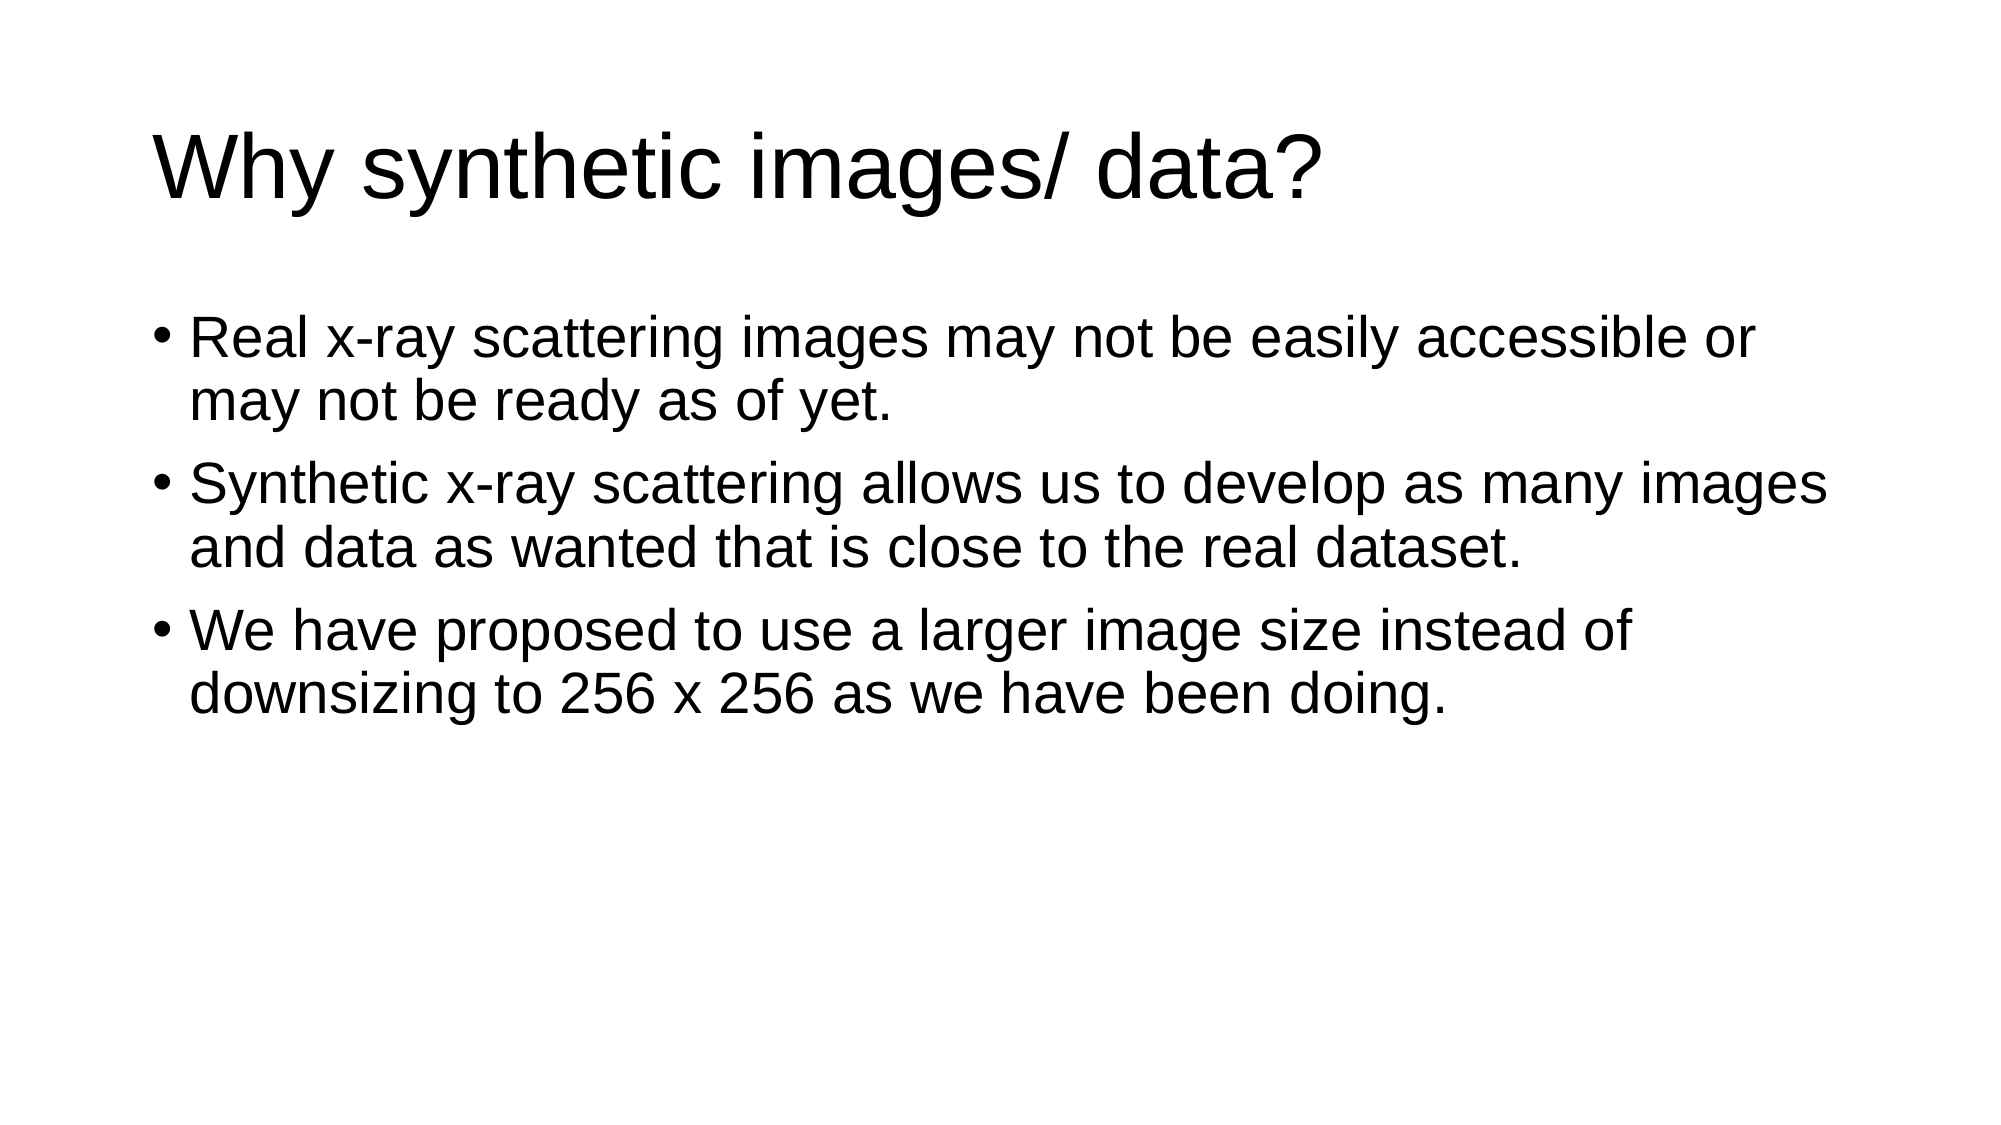

# Why synthetic images/ data?
Real x-ray scattering images may not be easily accessible or may not be ready as of yet.
Synthetic x-ray scattering allows us to develop as many images and data as wanted that is close to the real dataset.
We have proposed to use a larger image size instead of downsizing to 256 x 256 as we have been doing.